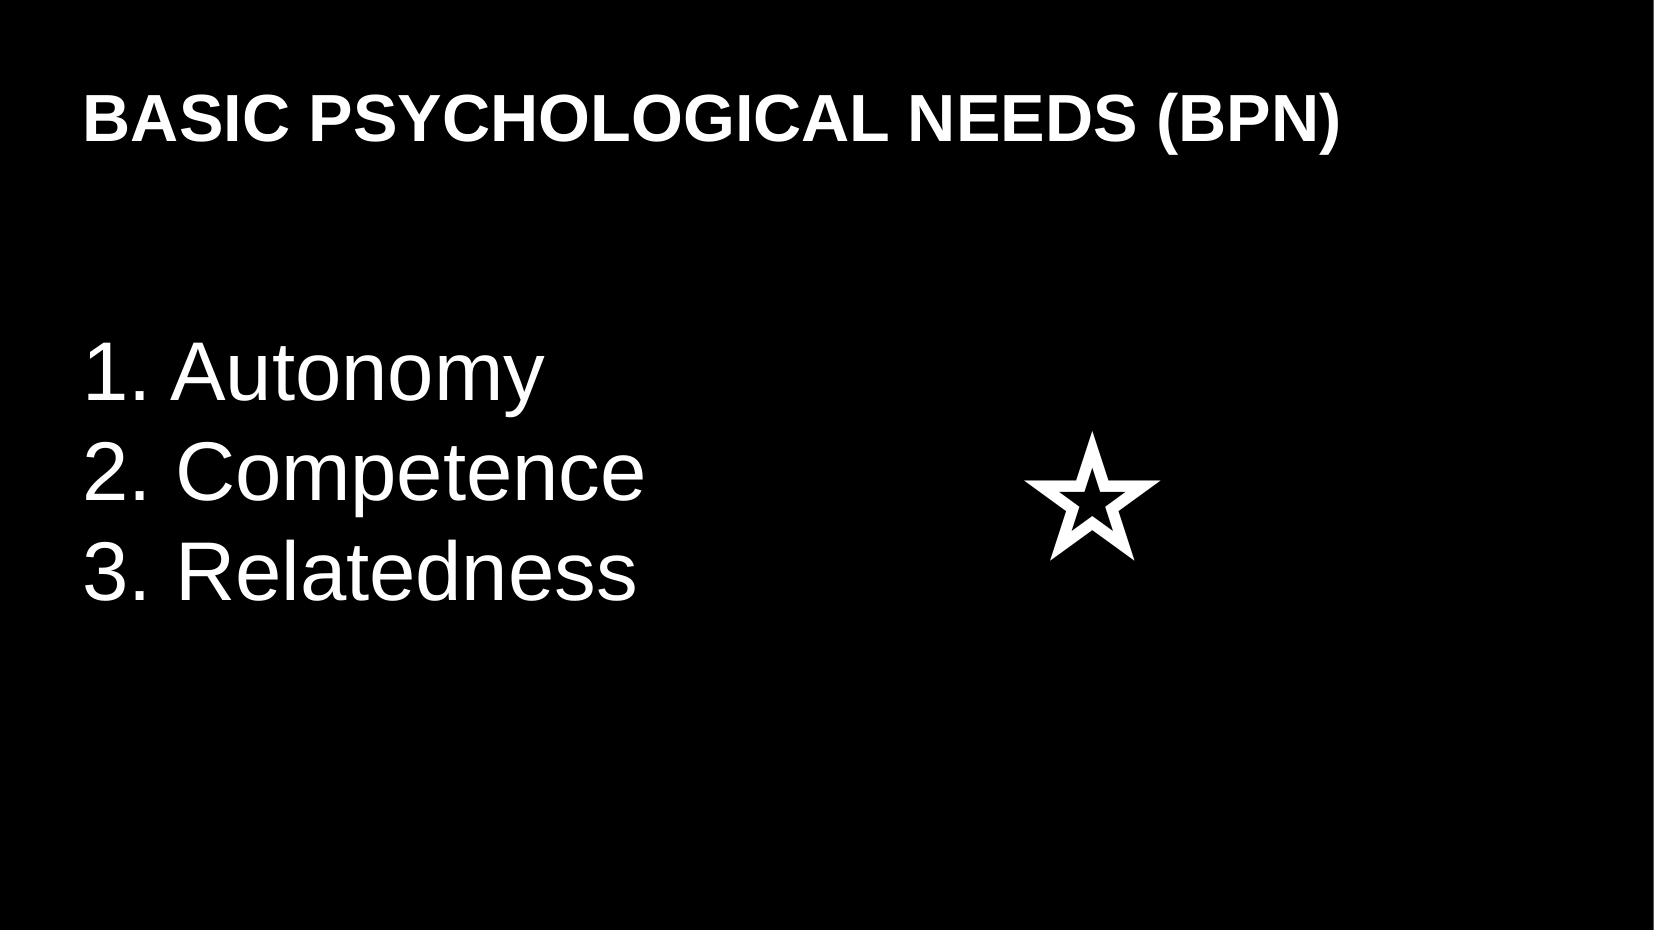

# BASIC PSYCHOLOGICAL NEEDS (BPN)
1. Autonomy
2. Competence
3. Relatedness
⭐